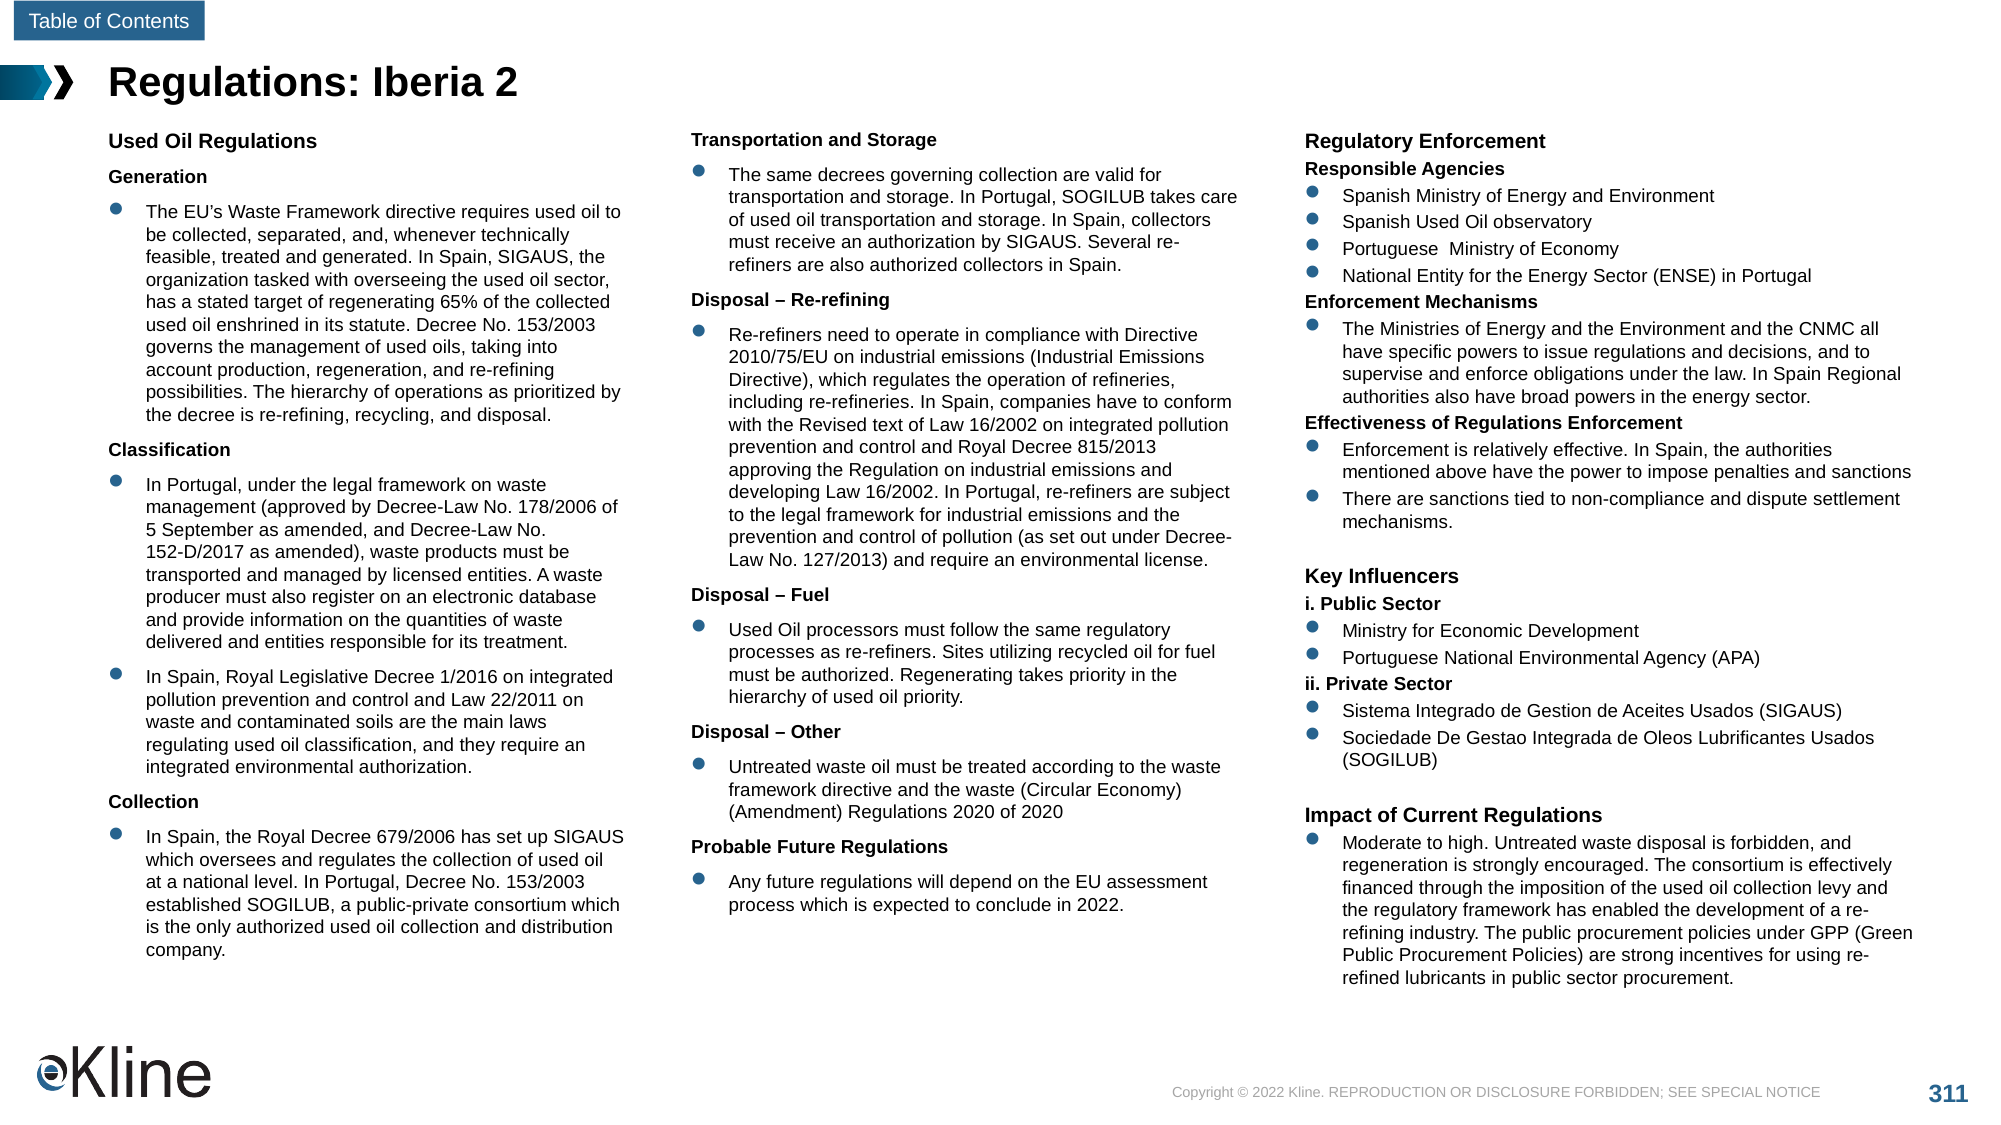

# Regulations: Iberia 2
Used Oil Regulations
Generation
The EU’s Waste Framework directive requires used oil to be collected, separated, and, whenever technically feasible, treated and generated. In Spain, SIGAUS, the organization tasked with overseeing the used oil sector, has a stated target of regenerating 65% of the collected used oil enshrined in its statute. Decree No. 153/2003 governs the management of used oils, taking into account production, regeneration, and re-refining possibilities. The hierarchy of operations as prioritized by the decree is re-refining, recycling, and disposal.
Classification
In Portugal, under the legal framework on waste management (approved by Decree-Law No. 178/2006 of 5 September as amended, and Decree-Law No. 152-D/2017 as amended), waste products must be transported and managed by licensed entities. A waste producer must also register on an electronic database and provide information on the quantities of waste delivered and entities responsible for its treatment.
In Spain, Royal Legislative Decree 1/2016 on integrated pollution prevention and control and Law 22/2011 on waste and contaminated soils are the main laws regulating used oil classification, and they require an integrated environmental authorization.
Collection
In Spain, the Royal Decree 679/2006 has set up SIGAUS which oversees and regulates the collection of used oil at a national level. In Portugal, Decree No. 153/2003 established SOGILUB, a public-private consortium which is the only authorized used oil collection and distribution company.
Transportation and Storage
The same decrees governing collection are valid for transportation and storage. In Portugal, SOGILUB takes care of used oil transportation and storage. In Spain, collectors must receive an authorization by SIGAUS. Several re-refiners are also authorized collectors in Spain.
Disposal – Re-refining
Re-refiners need to operate in compliance with Directive 2010/75/EU on industrial emissions (Industrial Emissions Directive), which regulates the operation of refineries, including re-refineries. In Spain, companies have to conform with the Revised text of Law 16/2002 on integrated pollution prevention and control and Royal Decree 815/2013 approving the Regulation on industrial emissions and developing Law 16/2002. In Portugal, re-refiners are subject to the legal framework for industrial emissions and the prevention and control of pollution (as set out under Decree-Law No. 127/2013) and require an environmental license.
Disposal – Fuel
Used Oil processors must follow the same regulatory processes as re-refiners. Sites utilizing recycled oil for fuel must be authorized. Regenerating takes priority in the hierarchy of used oil priority.
Disposal – Other
Untreated waste oil must be treated according to the waste framework directive and the waste (Circular Economy) (Amendment) Regulations 2020 of 2020
Probable Future Regulations
Any future regulations will depend on the EU assessment process which is expected to conclude in 2022.
Regulatory Enforcement
Responsible Agencies
Spanish Ministry of Energy and Environment
Spanish Used Oil observatory
Portuguese  Ministry of Economy
National Entity for the Energy Sector (ENSE) in Portugal
Enforcement Mechanisms
The Ministries of Energy and the Environment and the CNMC all have specific powers to issue regulations and decisions, and to supervise and enforce obligations under the law. In Spain Regional authorities also have broad powers in the energy sector.
Effectiveness of Regulations Enforcement
Enforcement is relatively effective. In Spain, the authorities mentioned above have the power to impose penalties and sanctions
There are sanctions tied to non-compliance and dispute settlement mechanisms.

Key Influencers
i. Public Sector
Ministry for Economic Development
Portuguese National Environmental Agency (APA)
ii. Private Sector
Sistema Integrado de Gestion de Aceites Usados (SIGAUS)
Sociedade De Gestao Integrada de Oleos Lubrificantes Usados (SOGILUB)

Impact of Current Regulations
Moderate to high. Untreated waste disposal is forbidden, and regeneration is strongly encouraged. The consortium is effectively financed through the imposition of the used oil collection levy and the regulatory framework has enabled the development of a re-refining industry. The public procurement policies under GPP (Green Public Procurement Policies) are strong incentives for using re-refined lubricants in public sector procurement.